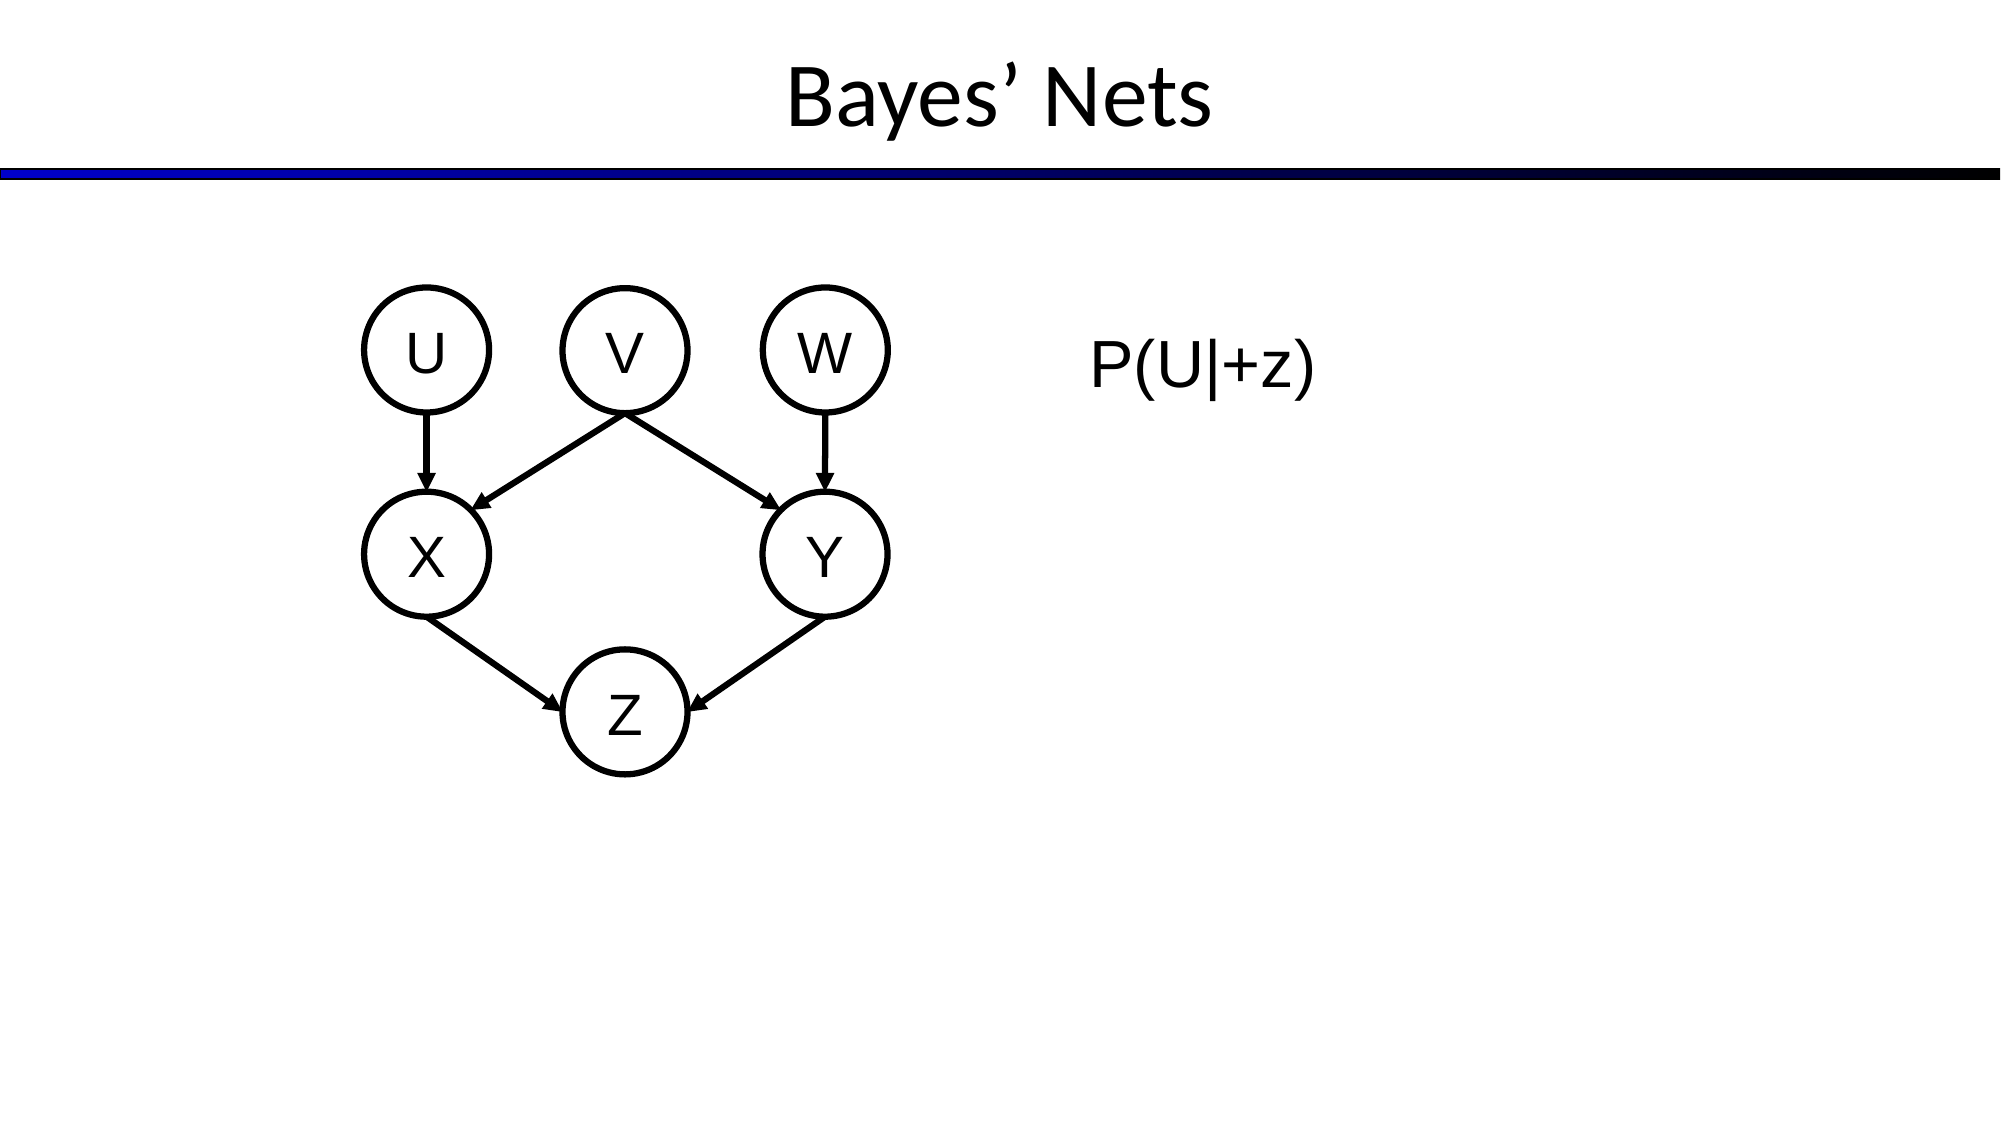

# Bayes’ Nets
U
W
V
P(U|+z)
X
Y
Z